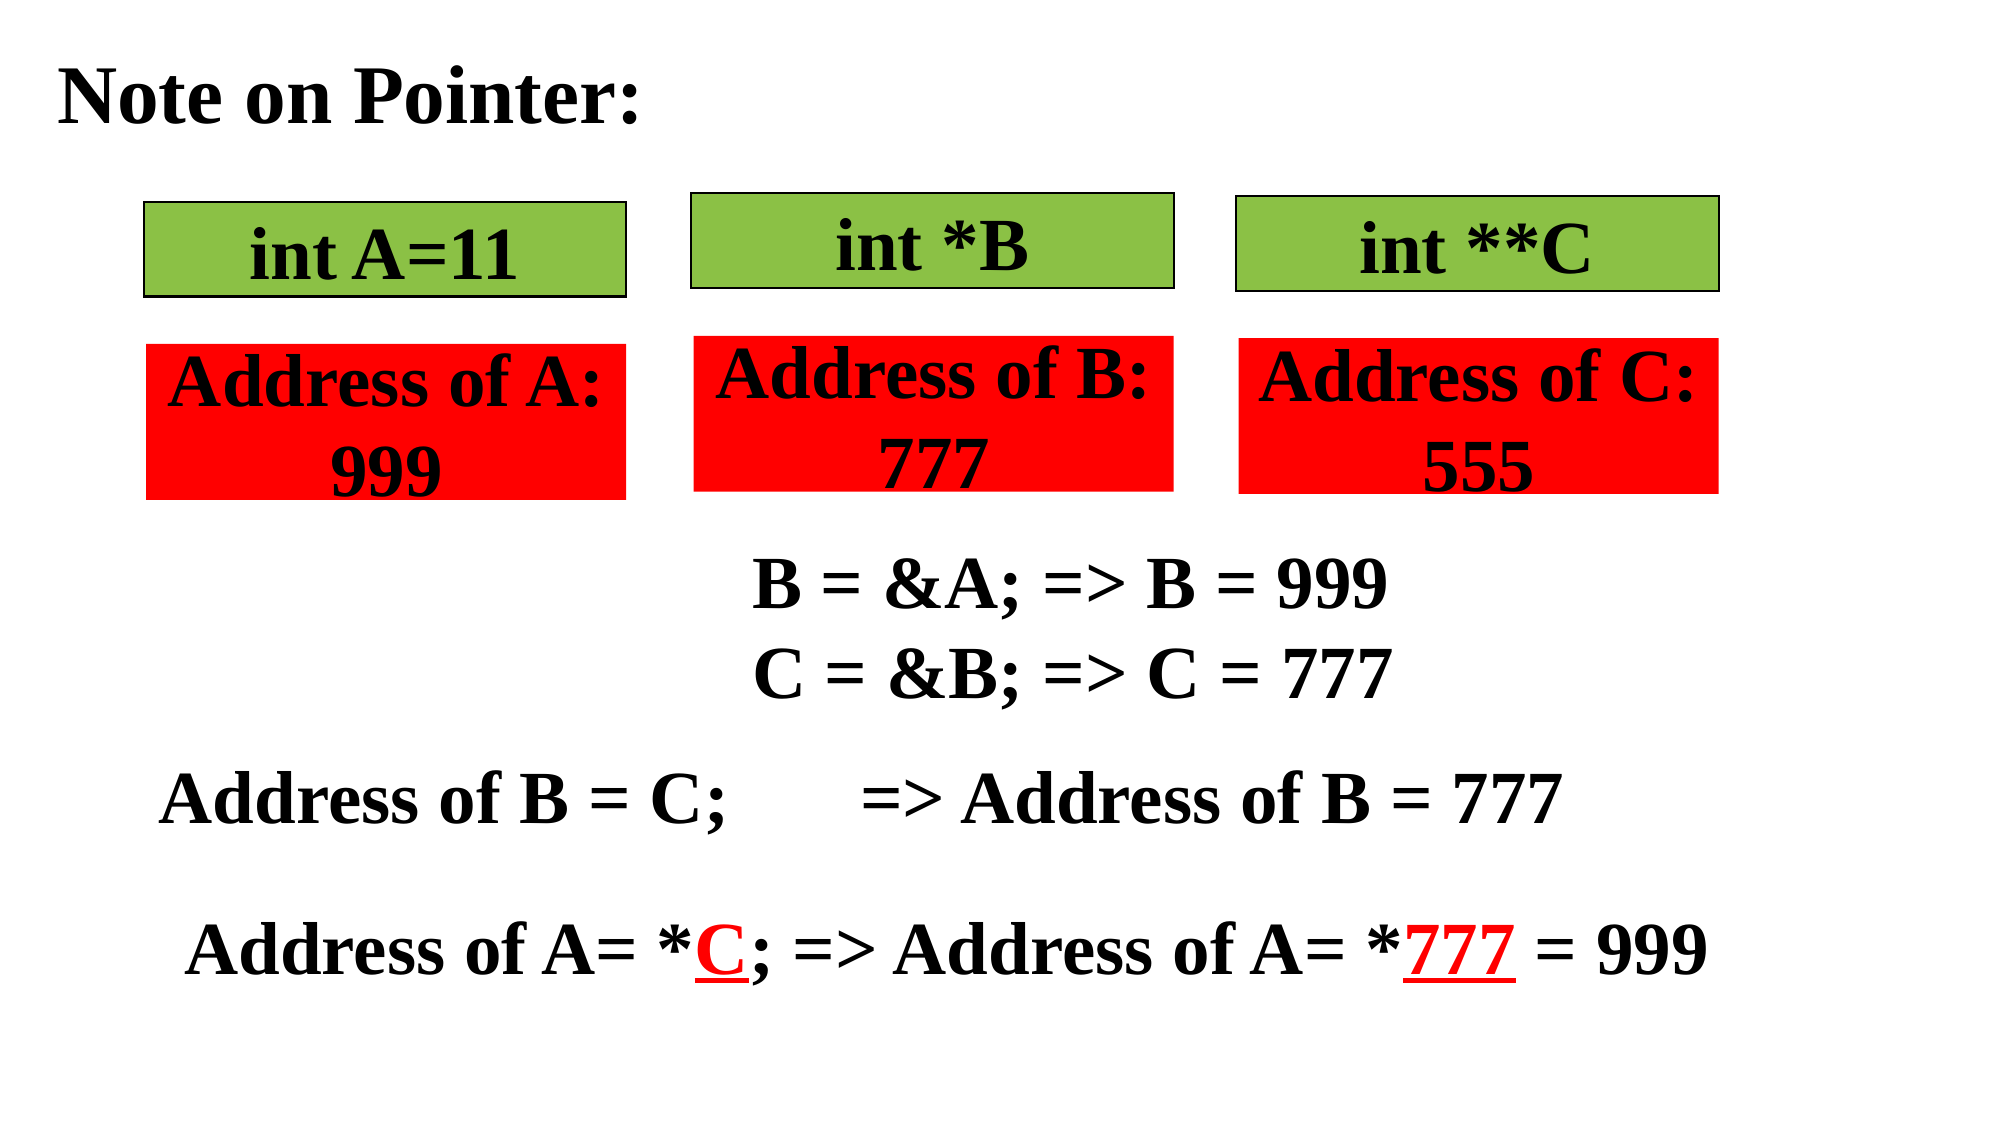

Note on Pointer:
int *B
int **C
int A=11
Address of B:
777
Address of C:
555
Address of A:
999
B = &A; => B = 999
C = &B; => C = 777
Address of B = C;       => Address of B = 777
Address of A= *C; => Address of A= *777 = 999